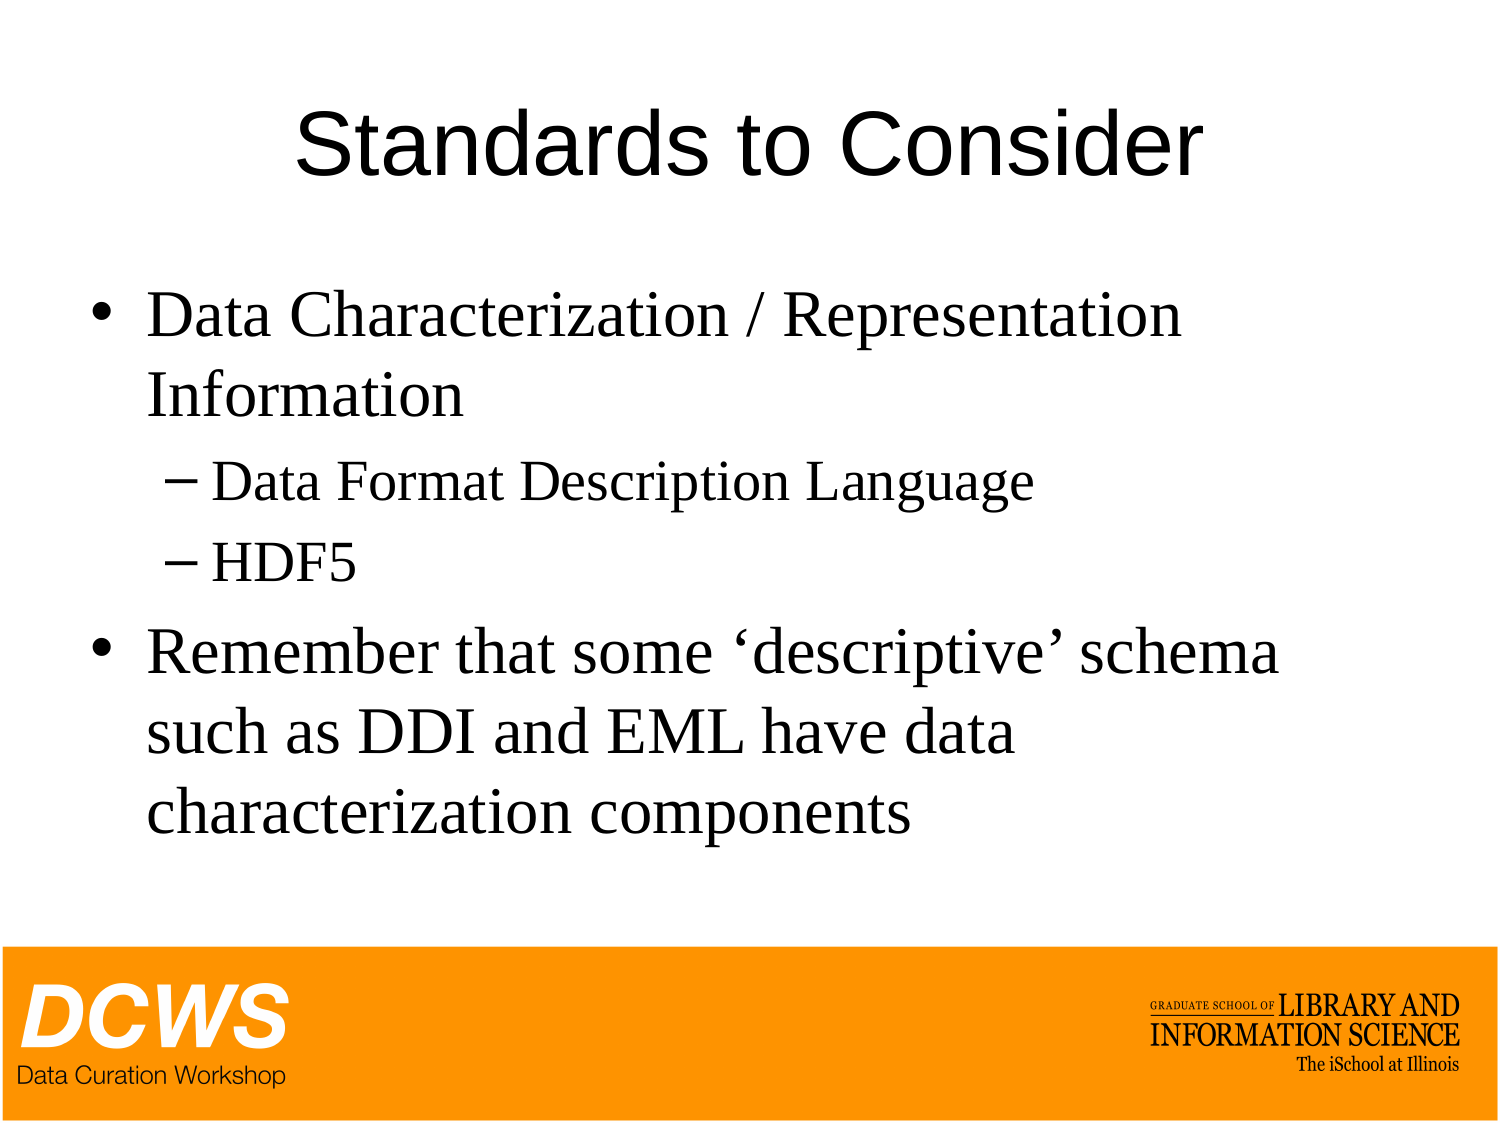

# Standards to Consider
Data Characterization / Representation Information
Data Format Description Language
HDF5
Remember that some ‘descriptive’ schema such as DDI and EML have data characterization components